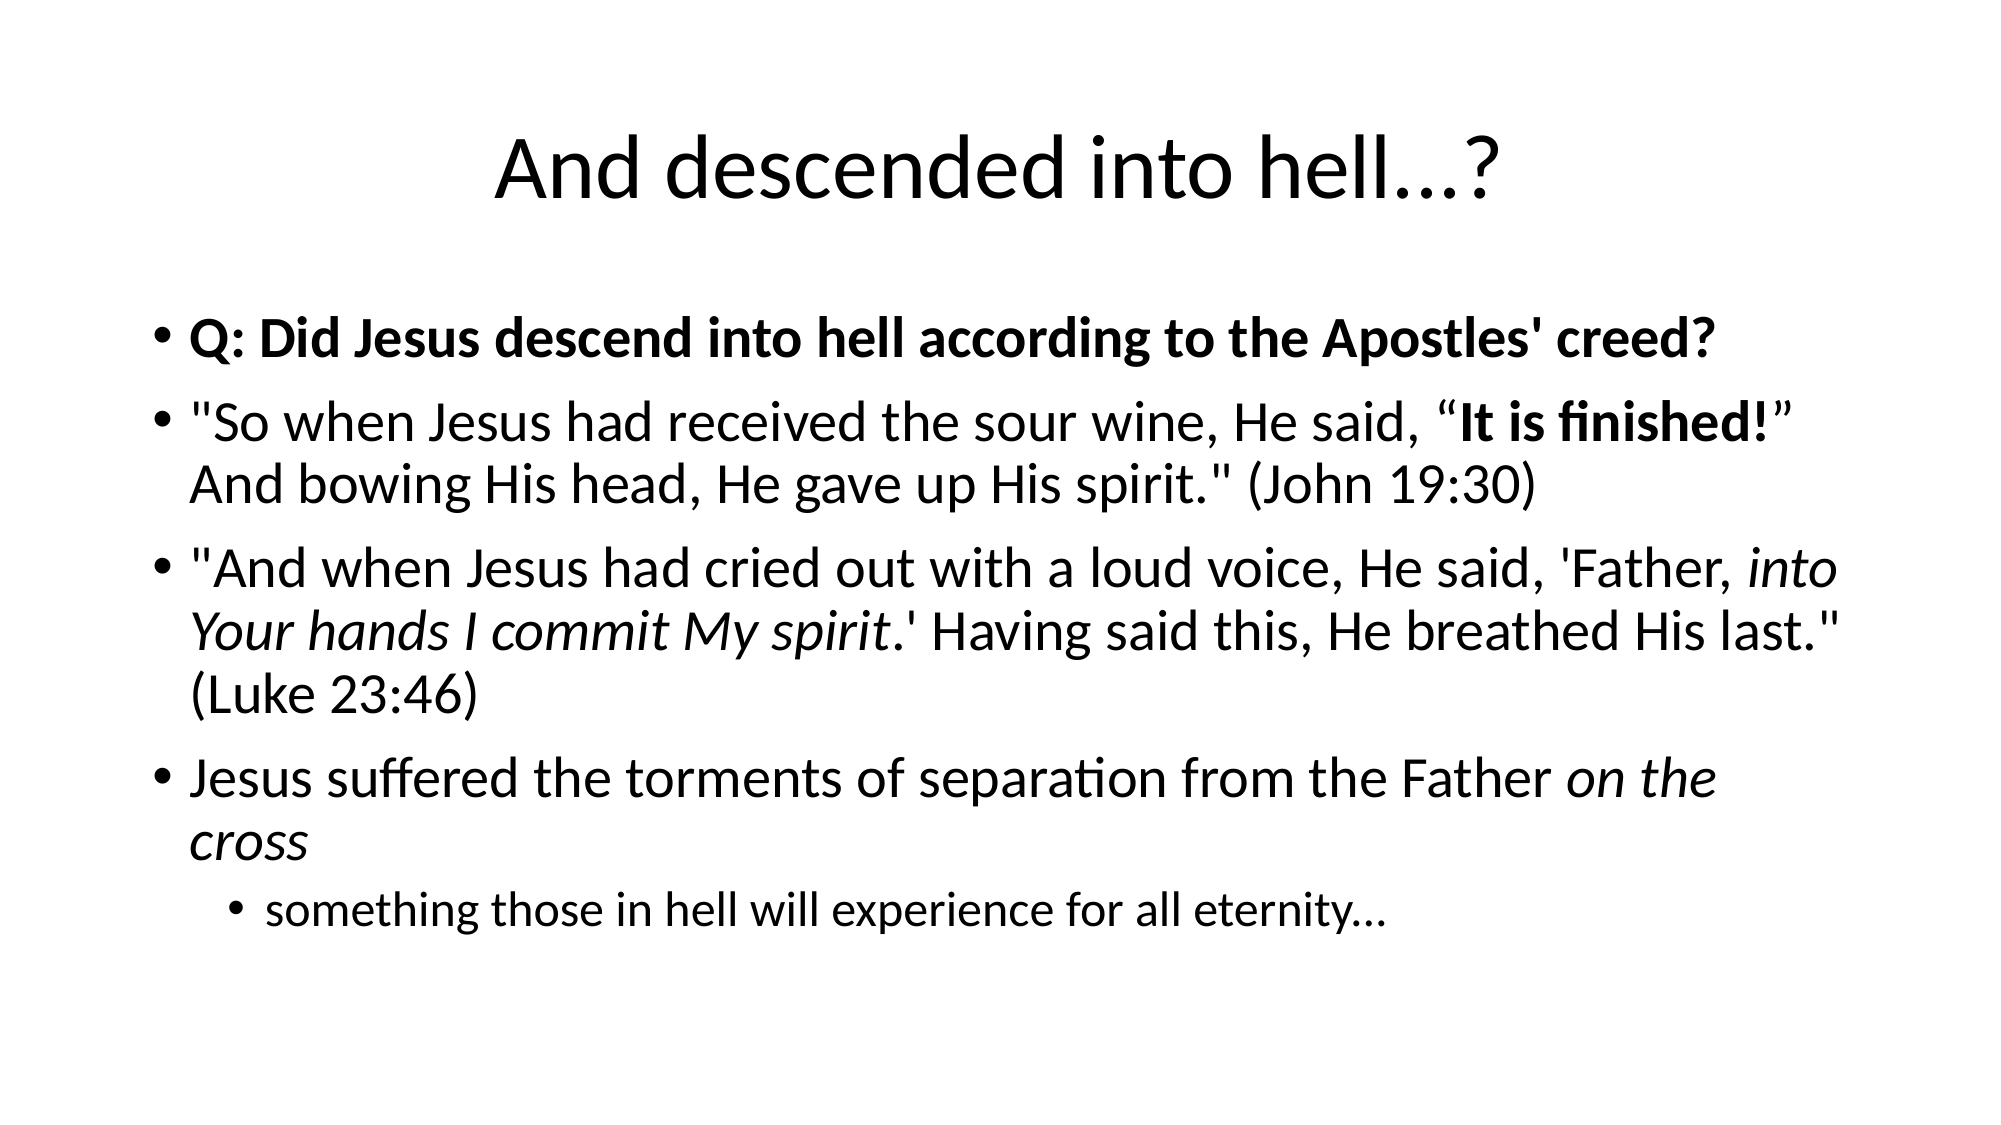

# And descended into hell...?
Q: Did Jesus descend into hell according to the Apostles' creed?
"So when Jesus had received the sour wine, He said, “It is finished!” And bowing His head, He gave up His spirit." (John 19:30)
"And when Jesus had cried out with a loud voice, He said, 'Father, into Your hands I commit My spirit.' Having said this, He breathed His last." (Luke 23:46)
Jesus suffered the torments of separation from the Father on the cross
something those in hell will experience for all eternity...